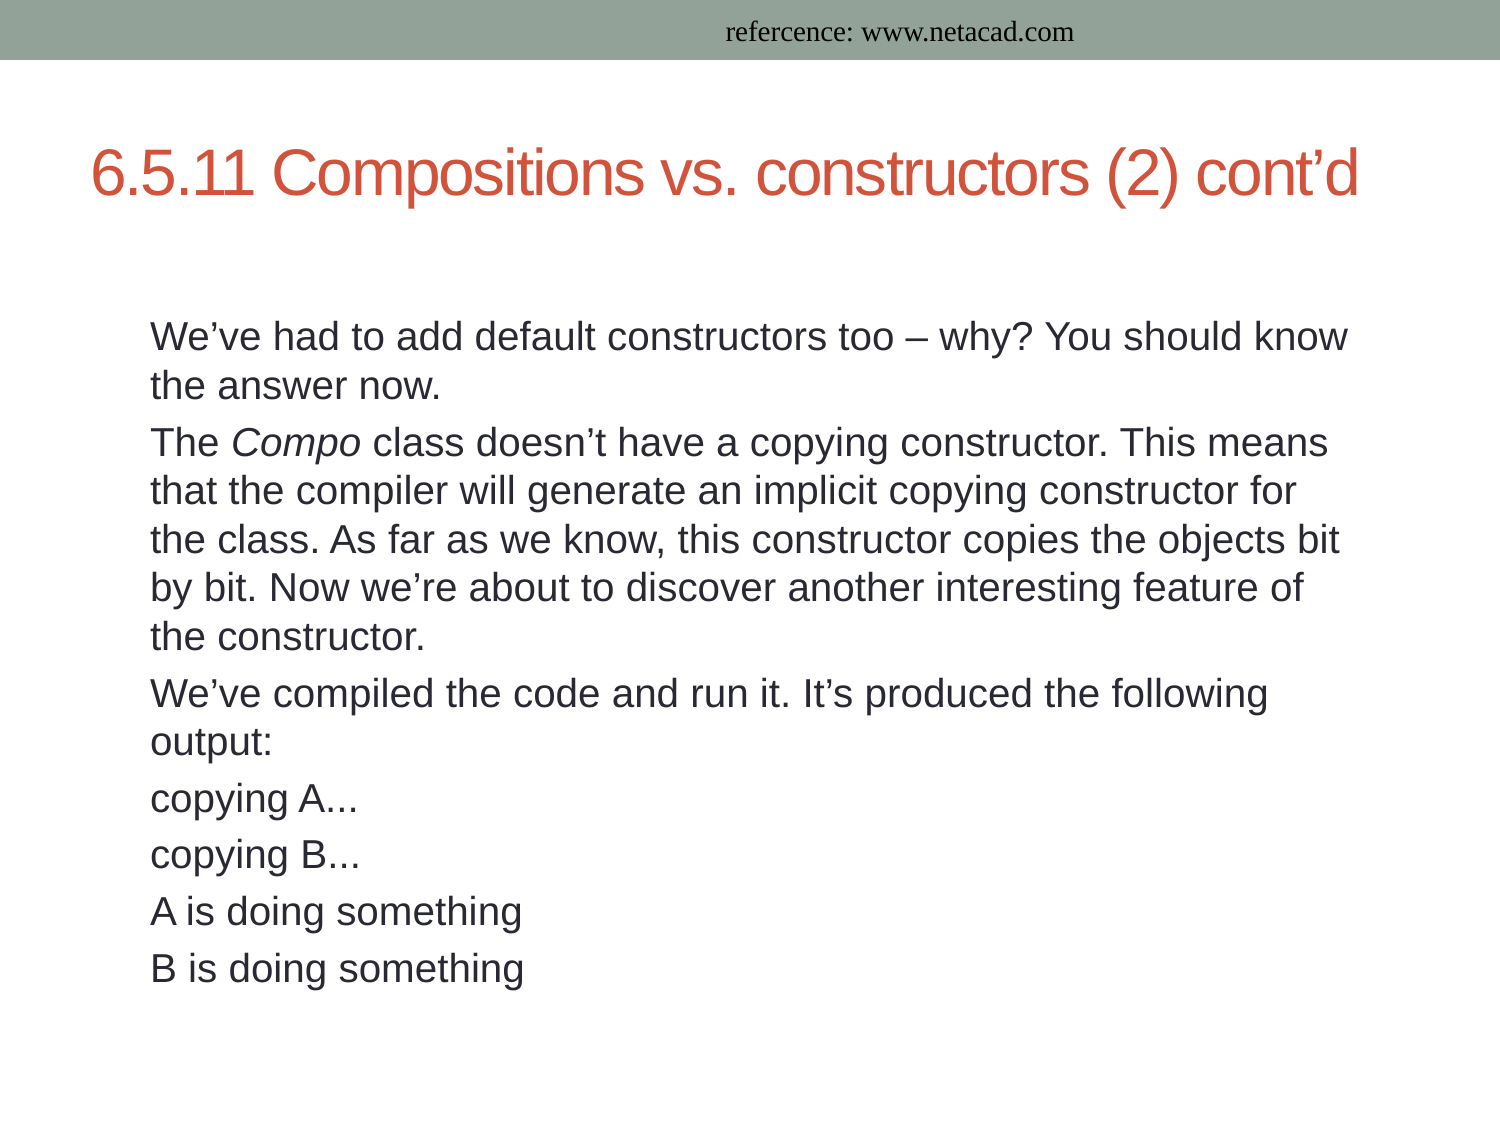

refercence: www.netacad.com
# 6.5.11 Compositions vs. constructors (2) cont’d
We’ve had to add default constructors too – why? You should know the answer now.
The Compo class doesn’t have a copying constructor. This means that the compiler will generate an implicit copying constructor for the class. As far as we know, this constructor copies the objects bit by bit. Now we’re about to discover another interesting feature of the constructor.
We’ve compiled the code and run it. It’s produced the following output:
copying A...
copying B...
A is doing something
B is doing something